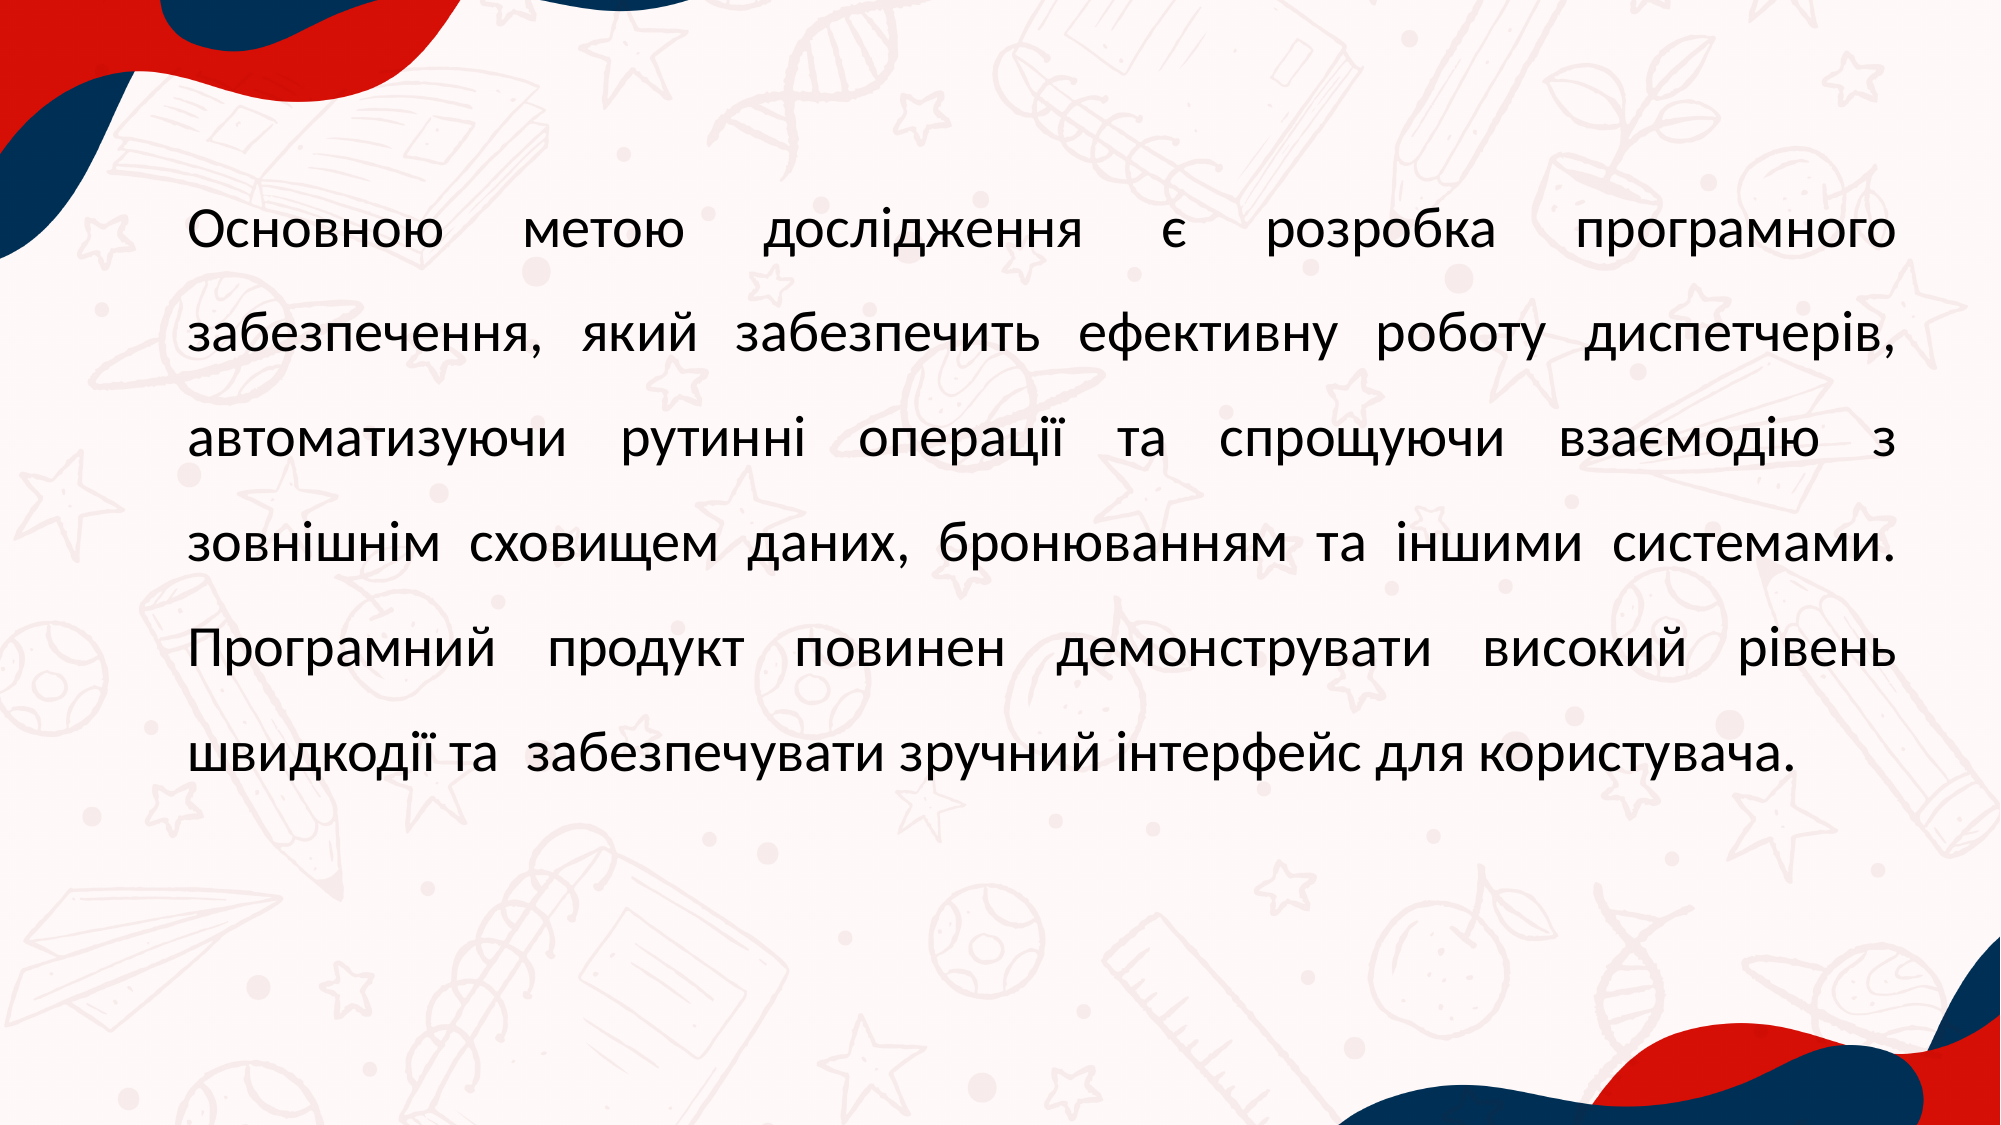

Основною метою дослідження є розробка програмного забезпечення, який забезпечить ефективну роботу диспетчерів, автоматизуючи рутинні операції та спрощуючи взаємодію з зовнішнім сховищем даних, бронюванням та іншими системами. Програмний продукт повинен демонструвати високий рівень швидкодії та  забезпечувати зручний інтерфейс для користувача.